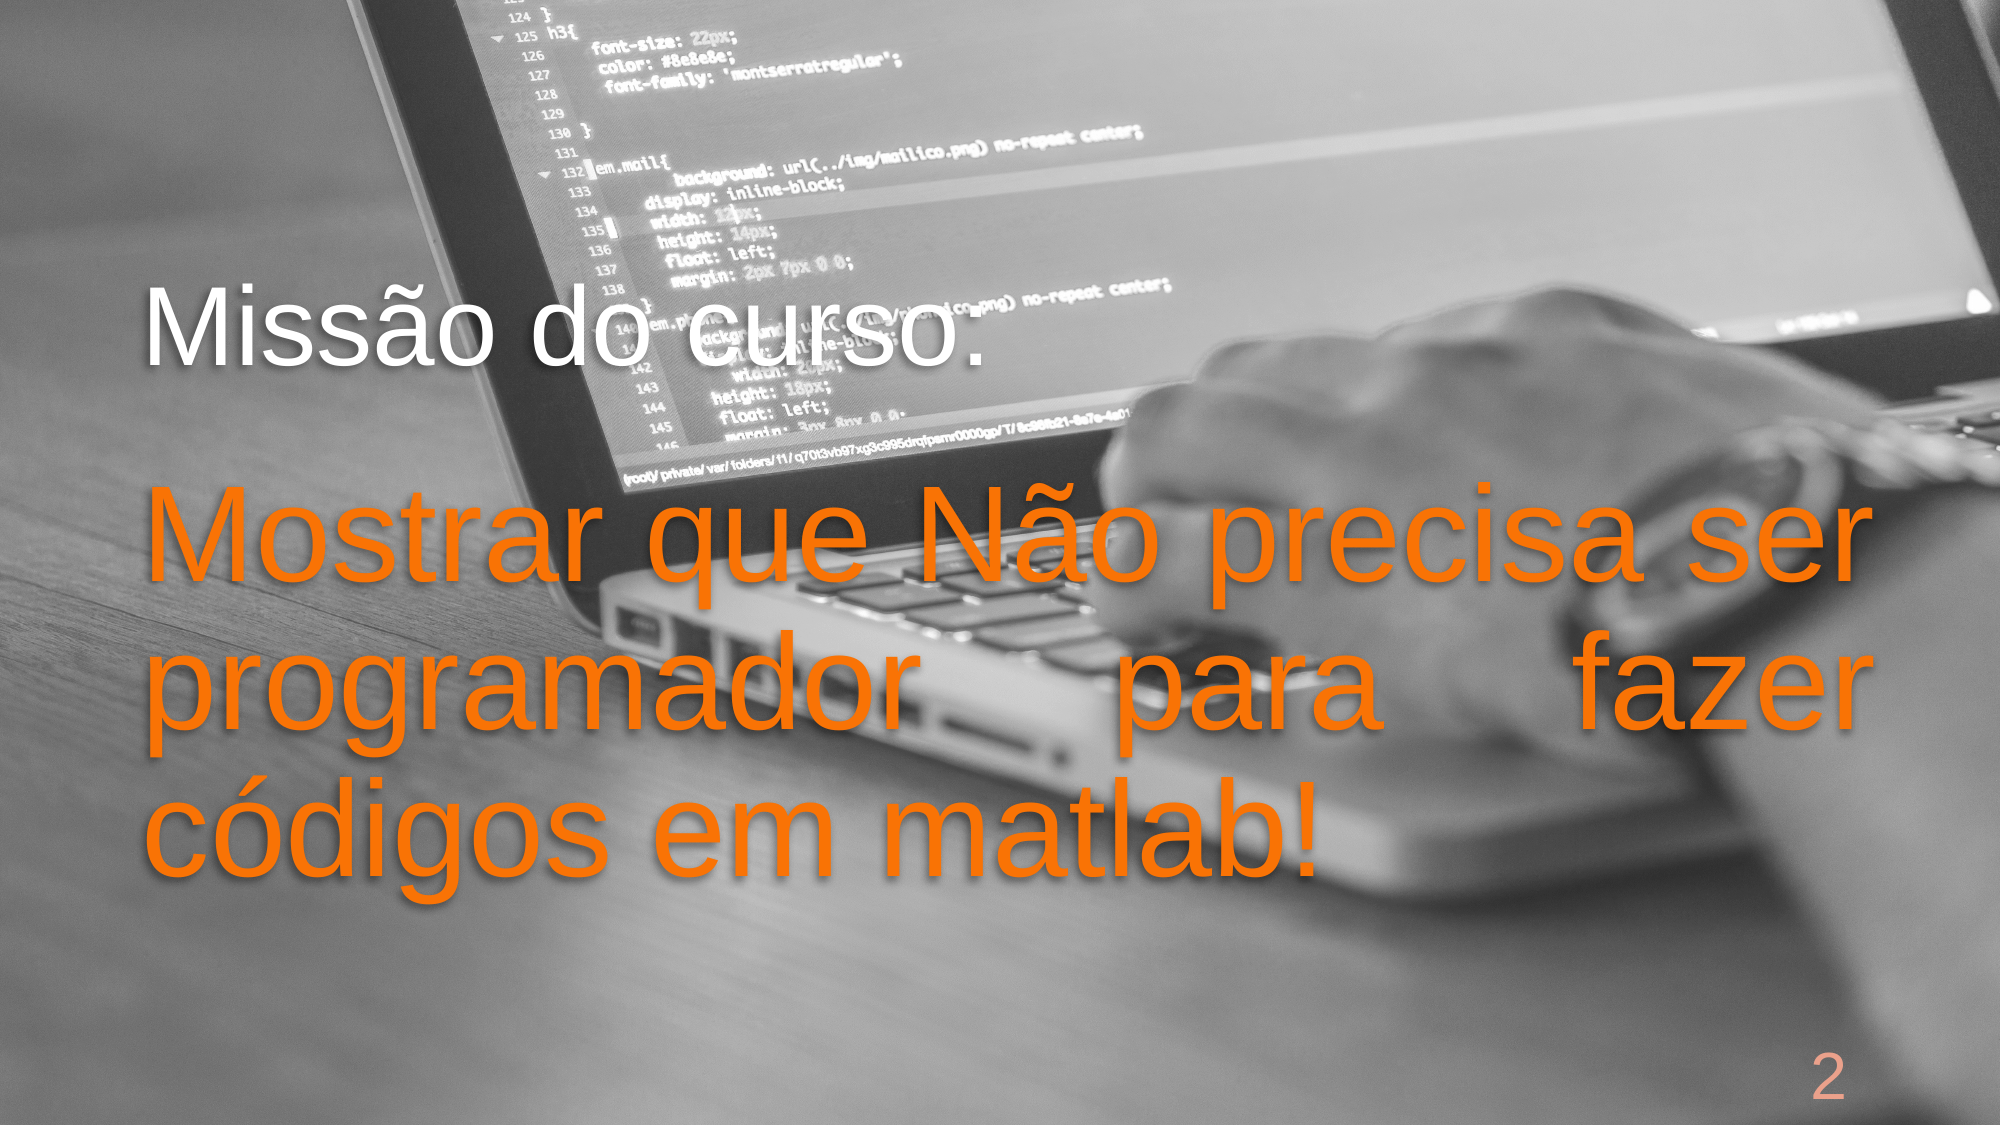

Missão do curso:
# Mostrar que Não precisa ser programador para fazer códigos em matlab!
2